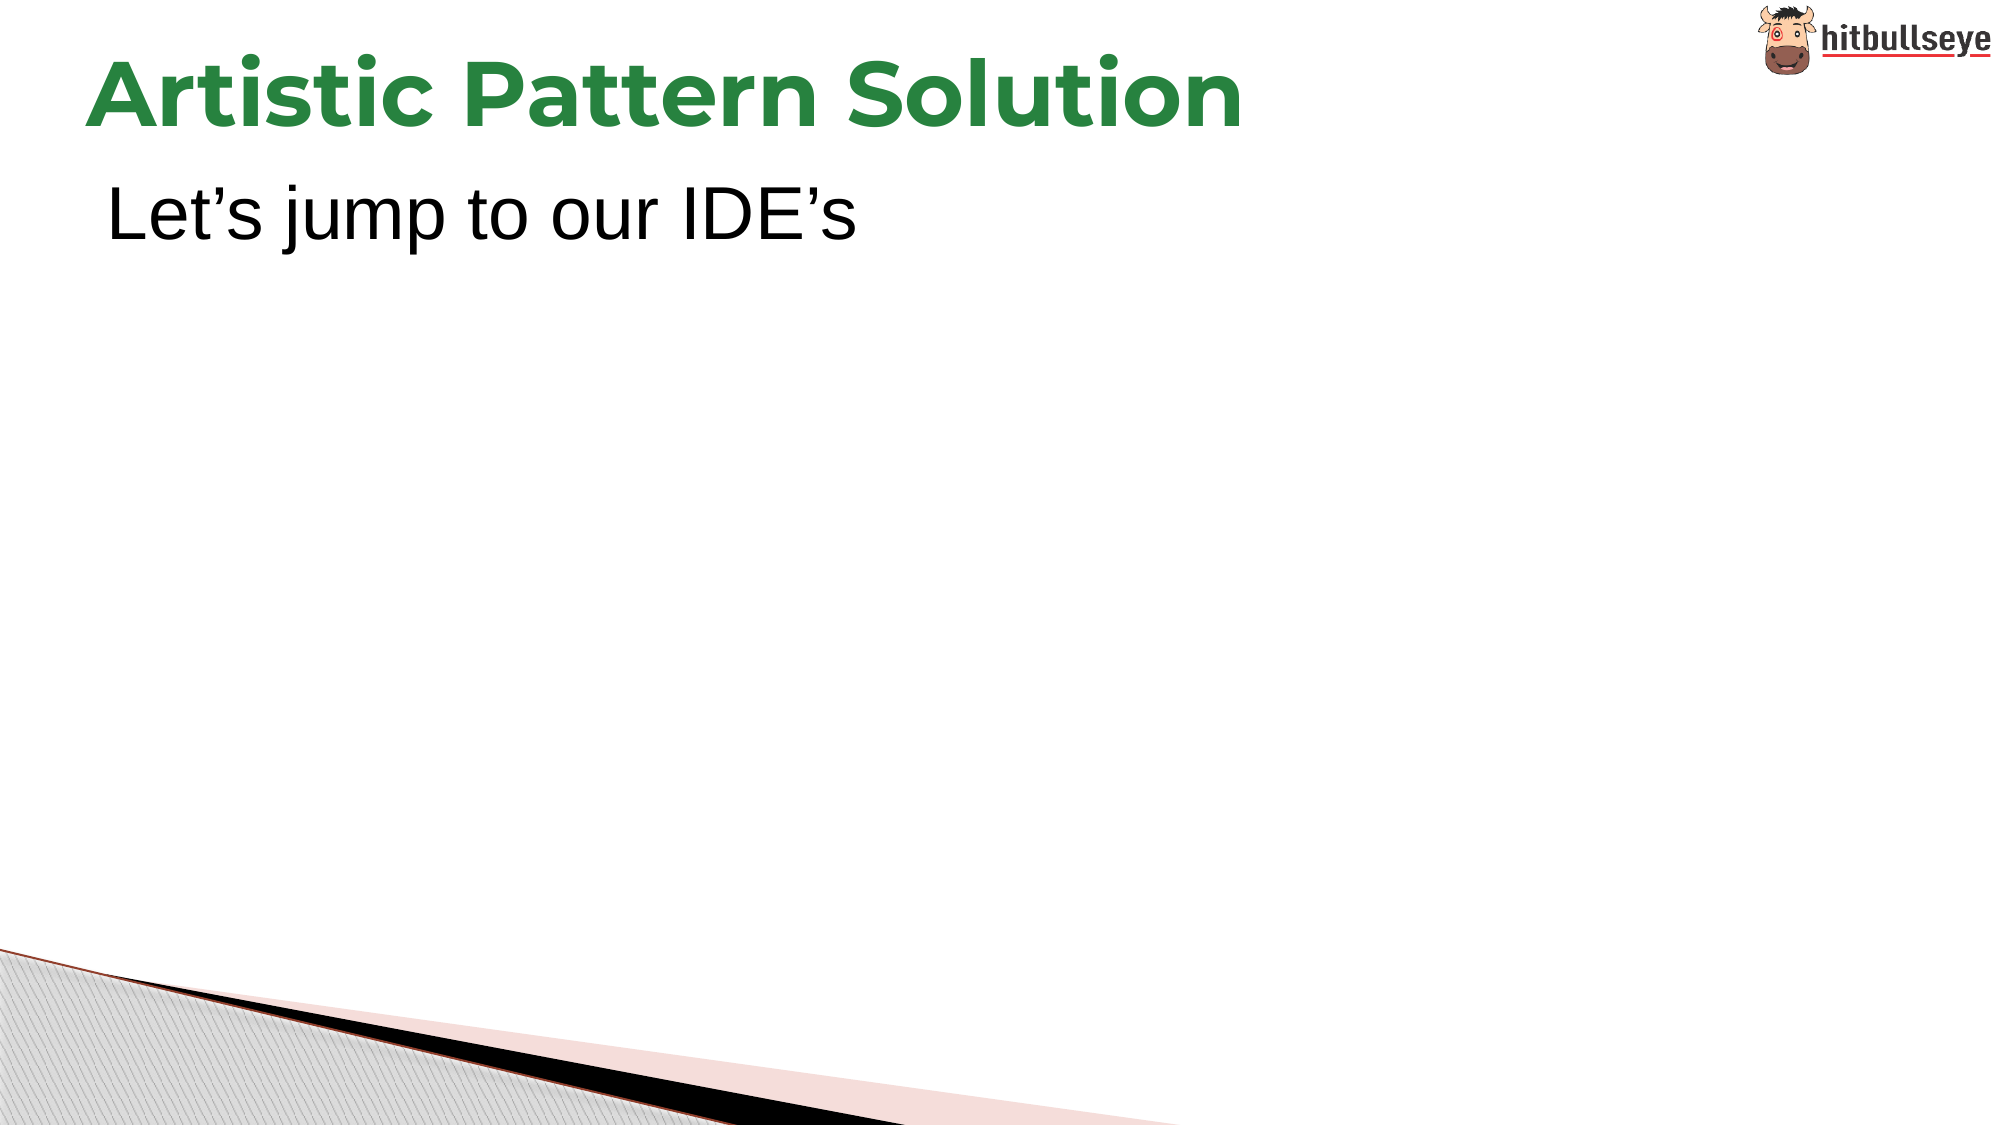

Artistic Pattern Solution
Let’s jump to our IDE’s